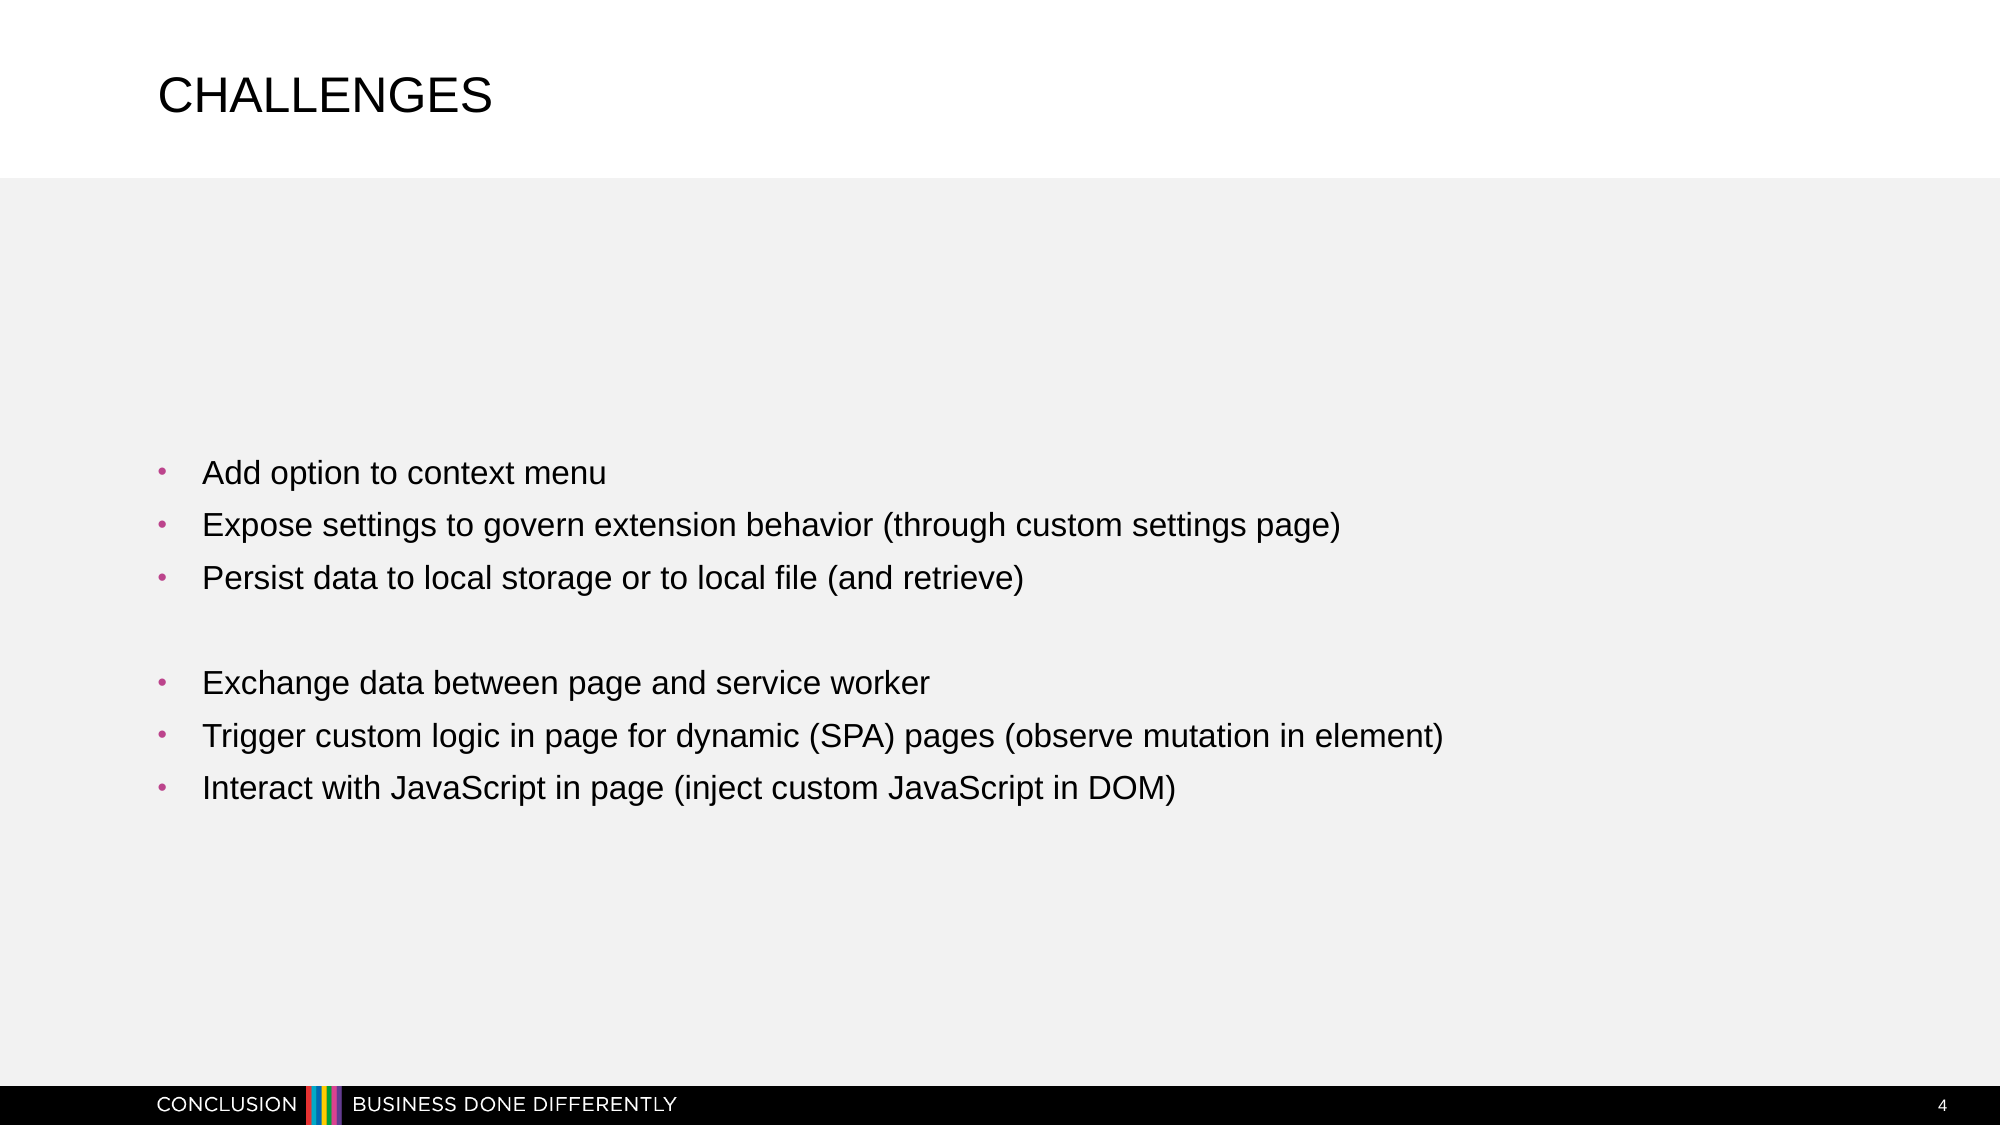

# Challenges
Add option to context menu
Expose settings to govern extension behavior (through custom settings page)
Persist data to local storage or to local file (and retrieve)

Exchange data between page and service worker
Trigger custom logic in page for dynamic (SPA) pages (observe mutation in element)
Interact with JavaScript in page (inject custom JavaScript in DOM)

4